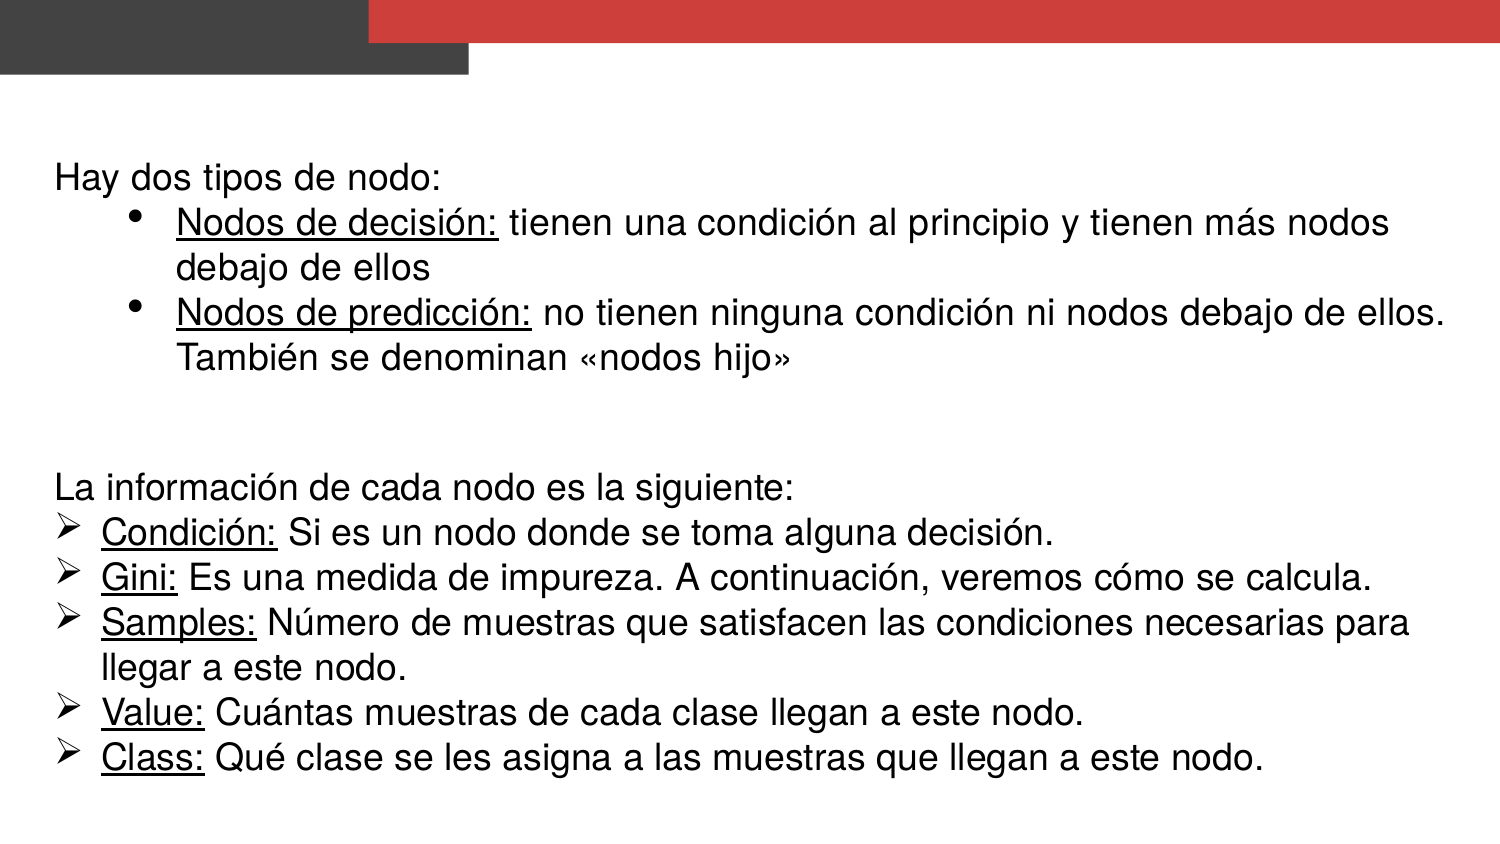

Hay dos tipos de nodo:
Nodos de decisión: tienen una condición al principio y tienen más nodos debajo de ellos
Nodos de predicción: no tienen ninguna condición ni nodos debajo de ellos. También se denominan «nodos hijo»
La información de cada nodo es la siguiente:
Condición: Si es un nodo donde se toma alguna decisión.
Gini: Es una medida de impureza. A continuación, veremos cómo se calcula.
Samples: Número de muestras que satisfacen las condiciones necesarias para llegar a este nodo.
Value: Cuántas muestras de cada clase llegan a este nodo.
Class: Qué clase se les asigna a las muestras que llegan a este nodo.